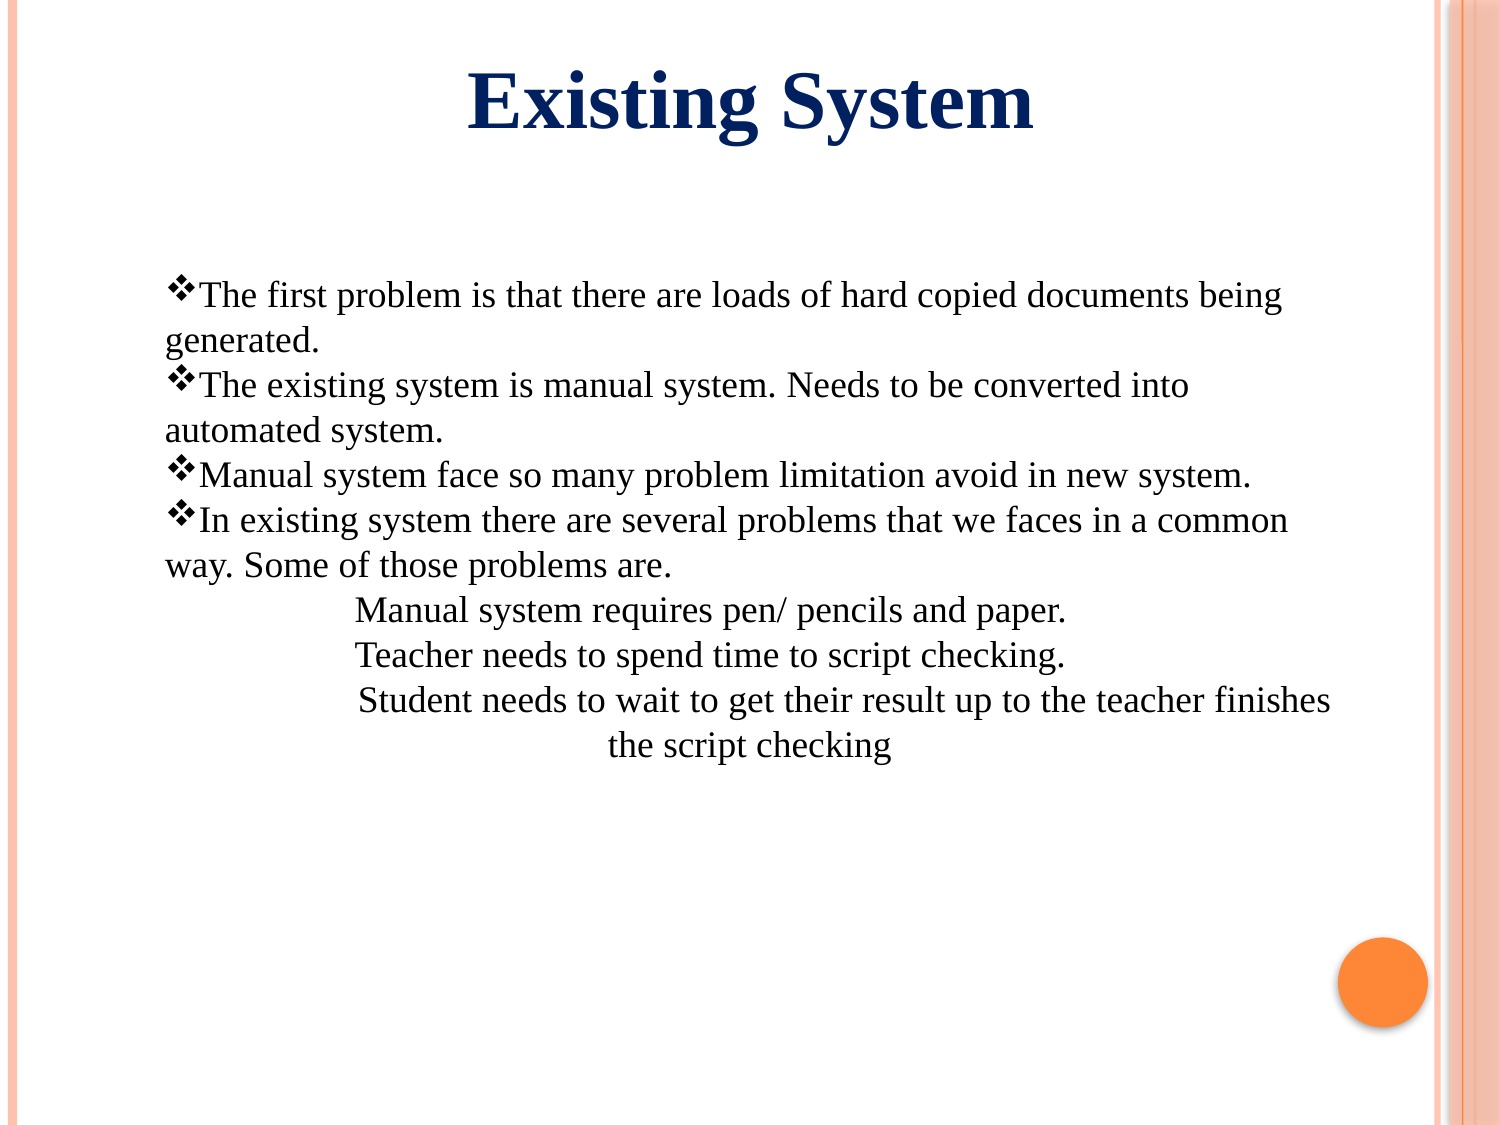

Existing System
The first problem is that there are loads of hard copied documents being generated.
The existing system is manual system. Needs to be converted into automated system.
Manual system face so many problem limitation avoid in new system.
In existing system there are several problems that we faces in a common way. Some of those problems are.
                    Manual system requires pen/ pencils and paper.
                    Teacher needs to spend time to script checking.
                    Student needs to wait to get their result up to the teacher finishes the script checking